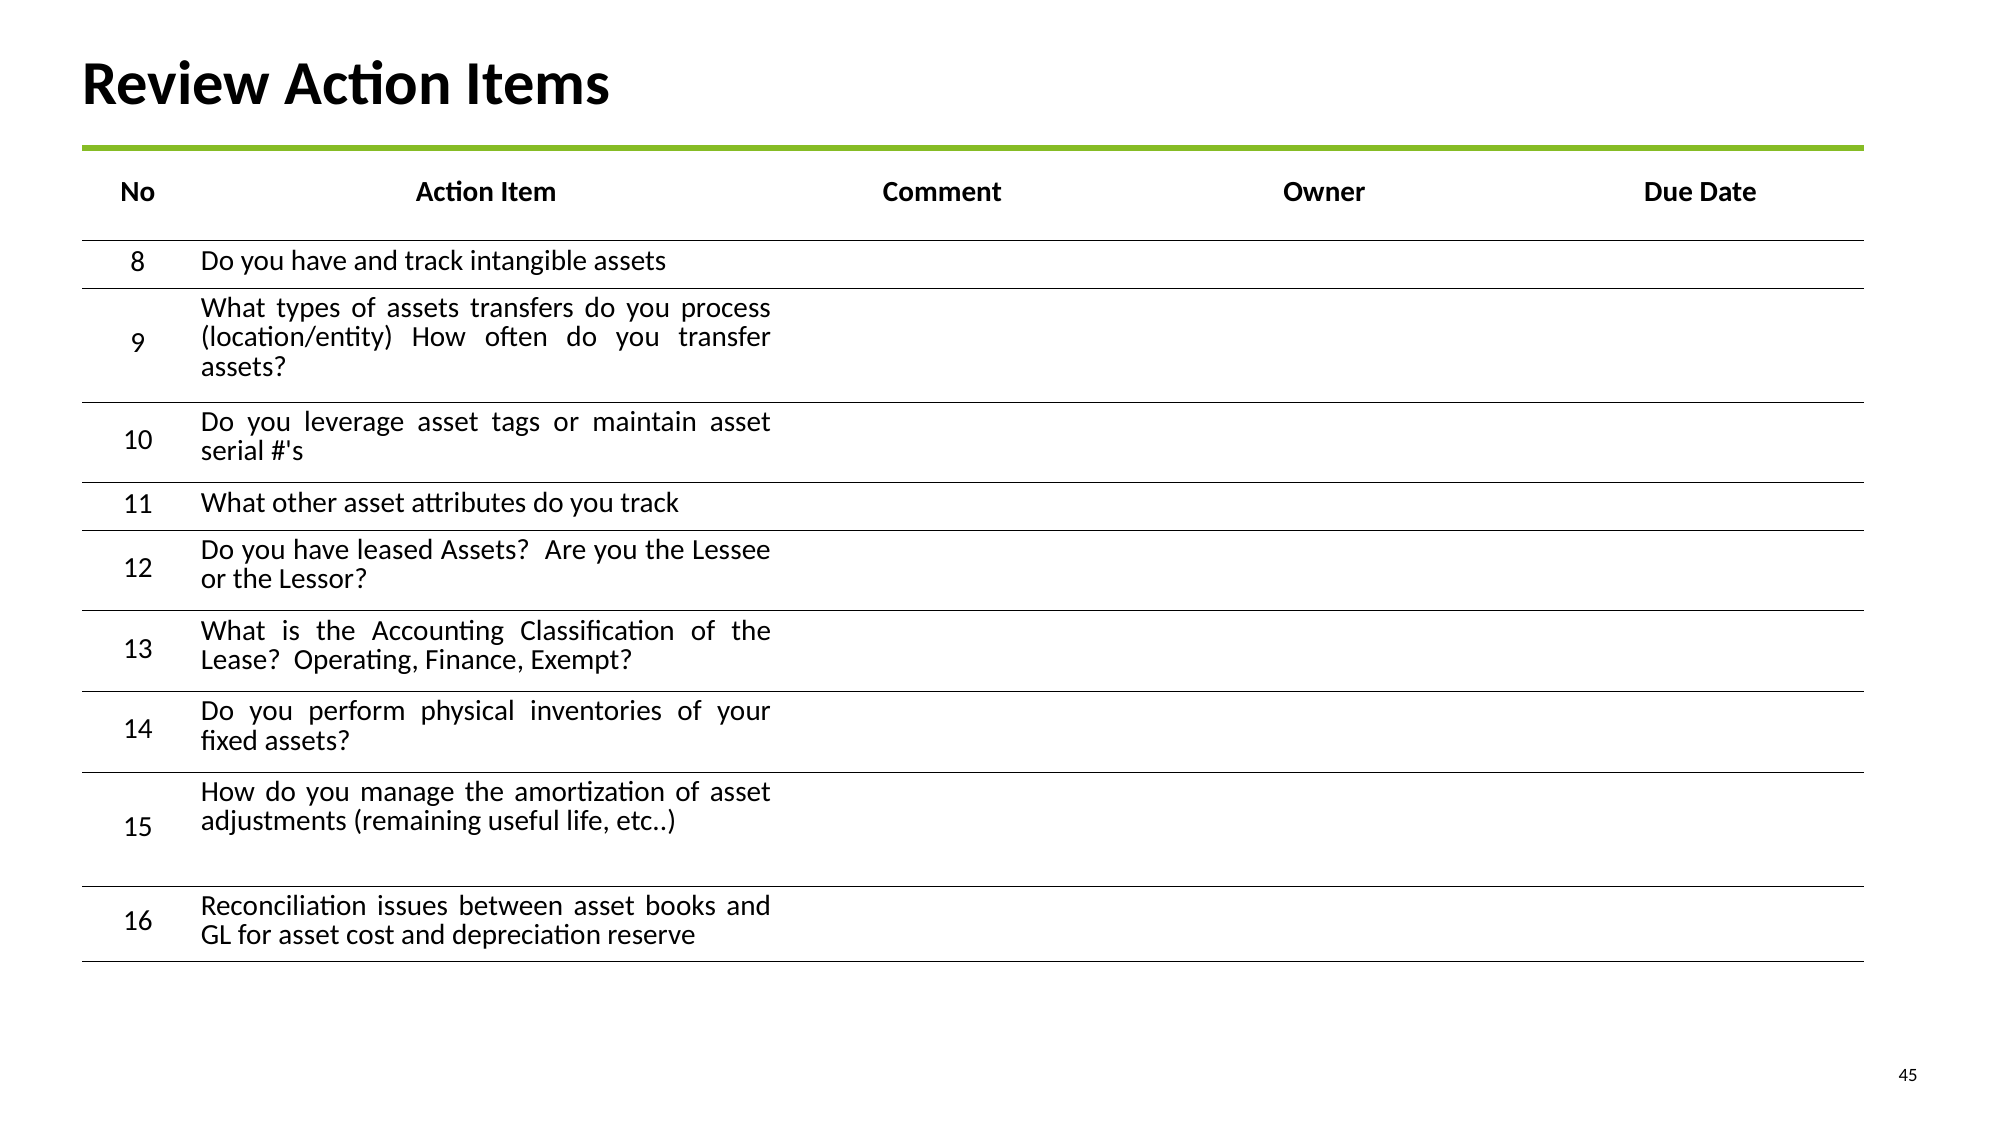

Review Action Items

| No | Action Item | Comment | Owner | Due Date |
| --- | --- | --- | --- | --- |
| 8 | Do you have and track intangible assets |  |  |  |
| 9 | What types of assets transfers do you process (location/entity) How often do you transfer assets? |  |  |  |
| 10 | Do you leverage asset tags or maintain asset serial #'s |  |  |  |
| 11 | What other asset attributes do you track |  |  |  |
| 12 | Do you have leased Assets? Are you the Lessee or the Lessor? |  |  |  |
| 13 | What is the Accounting Classification of the Lease? Operating, Finance, Exempt? |  |  |  |
| 14 | Do you perform physical inventories of your fixed assets? |  |  |  |
| 15 | How do you manage the amortization of asset adjustments (remaining useful life, etc..) |  |  |  |
| 16 | Reconciliation issues between asset books and GL for asset cost and depreciation reserve |  |  |  |